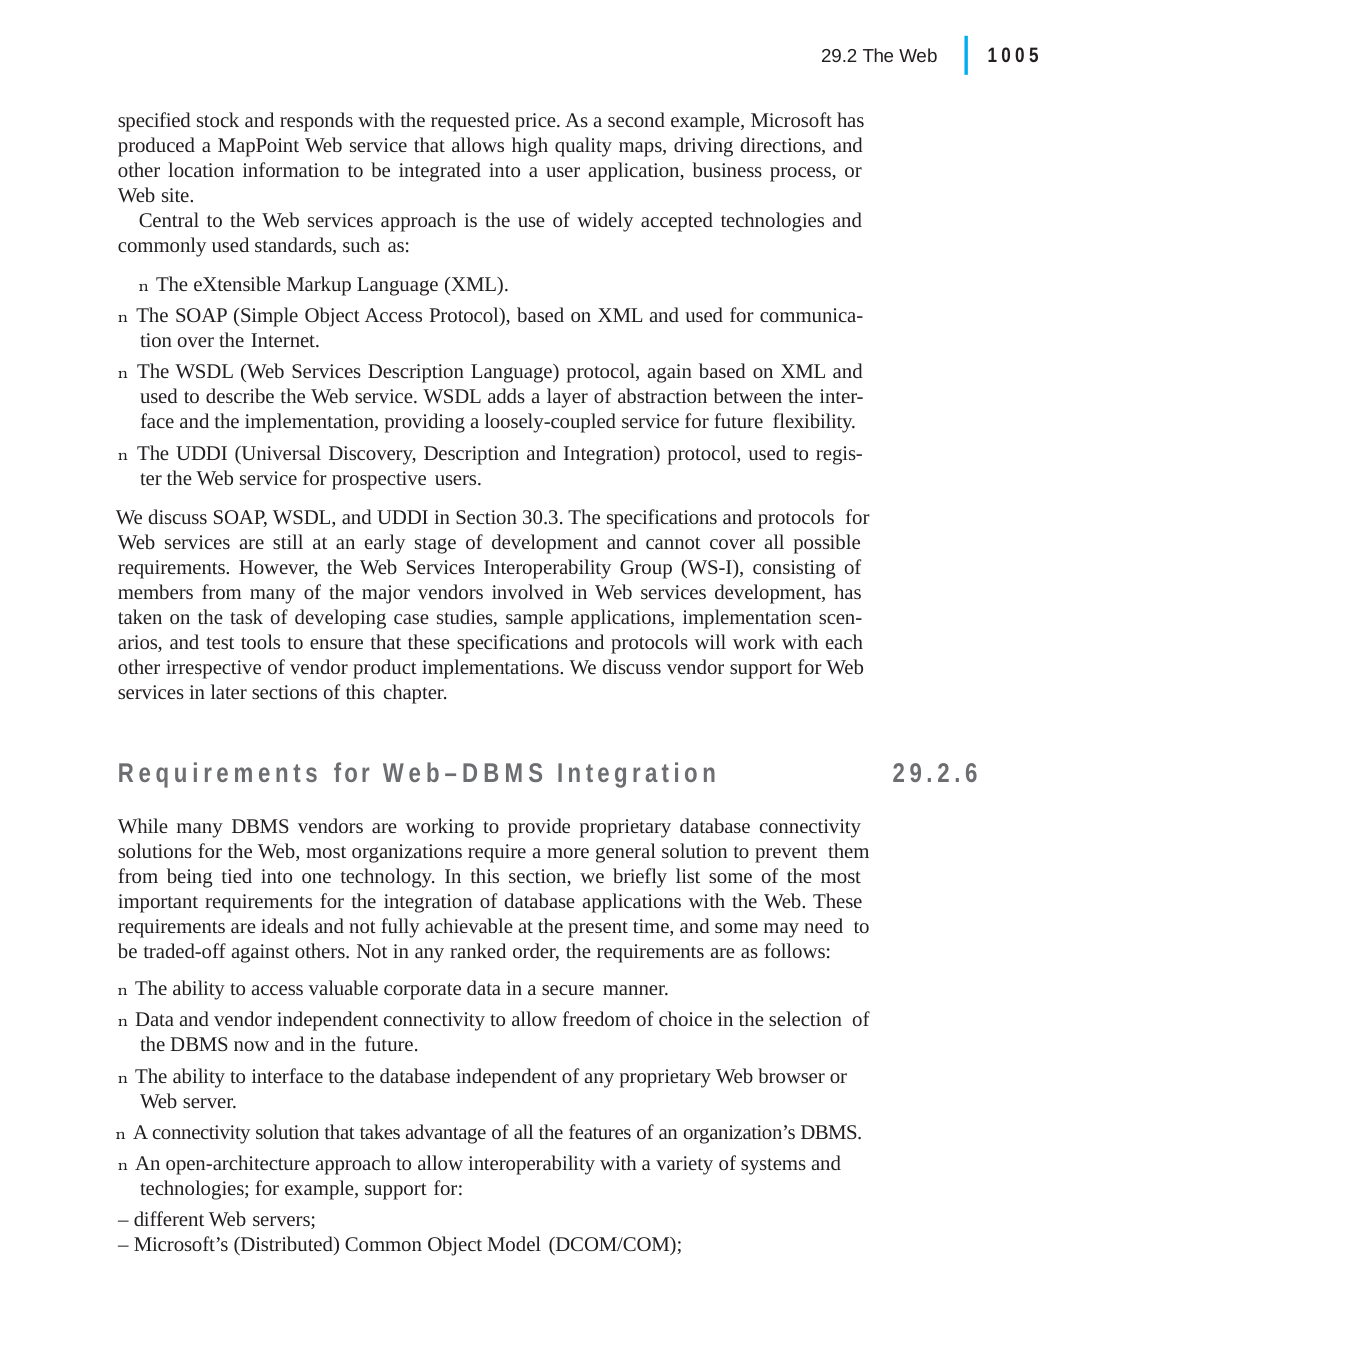

|
1005
29.2 The Web
specified stock and responds with the requested price. As a second example, Microsoft has  produced a MapPoint Web service that allows high quality maps, driving directions, and  other location information to be integrated into a user application, business process, or  Web site.
Central to the Web services approach is the use of widely accepted technologies and  commonly used standards, such as:
n The eXtensible Markup Language (XML).
n The SOAP (Simple Object Access Protocol), based on XML and used for communica-  tion over the Internet.
n The WSDL (Web Services Description Language) protocol, again based on XML and  used to describe the Web service. WSDL adds a layer of abstraction between the inter-  face and the implementation, providing a loosely-coupled service for future flexibility.
n The UDDI (Universal Discovery, Description and Integration) protocol, used to regis-  ter the Web service for prospective users.
We discuss SOAP, WSDL, and UDDI in Section 30.3. The specifications and protocols  for Web services are still at an early stage of development and cannot cover all possible  requirements. However, the Web Services Interoperability Group (WS-I), consisting of  members from many of the major vendors involved in Web services development, has  taken on the task of developing case studies, sample applications, implementation scen-  arios, and test tools to ensure that these specifications and protocols will work with each  other irrespective of vendor product implementations. We discuss vendor support for Web  services in later sections of this chapter.
Requirements for Web–DBMS Integration
While many DBMS vendors are working to provide proprietary database connectivity  solutions for the Web, most organizations require a more general solution to prevent  them from being tied into one technology. In this section, we briefly list some of the most  important requirements for the integration of database applications with the Web. These  requirements are ideals and not fully achievable at the present time, and some may need  to be traded-off against others. Not in any ranked order, the requirements are as follows:
n The ability to access valuable corporate data in a secure manner.
n Data and vendor independent connectivity to allow freedom of choice in the selection  of the DBMS now and in the future.
n The ability to interface to the database independent of any proprietary Web browser or  Web server.
n A connectivity solution that takes advantage of all the features of an organization’s DBMS.
n An open-architecture approach to allow interoperability with a variety of systems and  technologies; for example, support for:
– different Web servers;
– Microsoft’s (Distributed) Common Object Model (DCOM/COM);
29.2.6